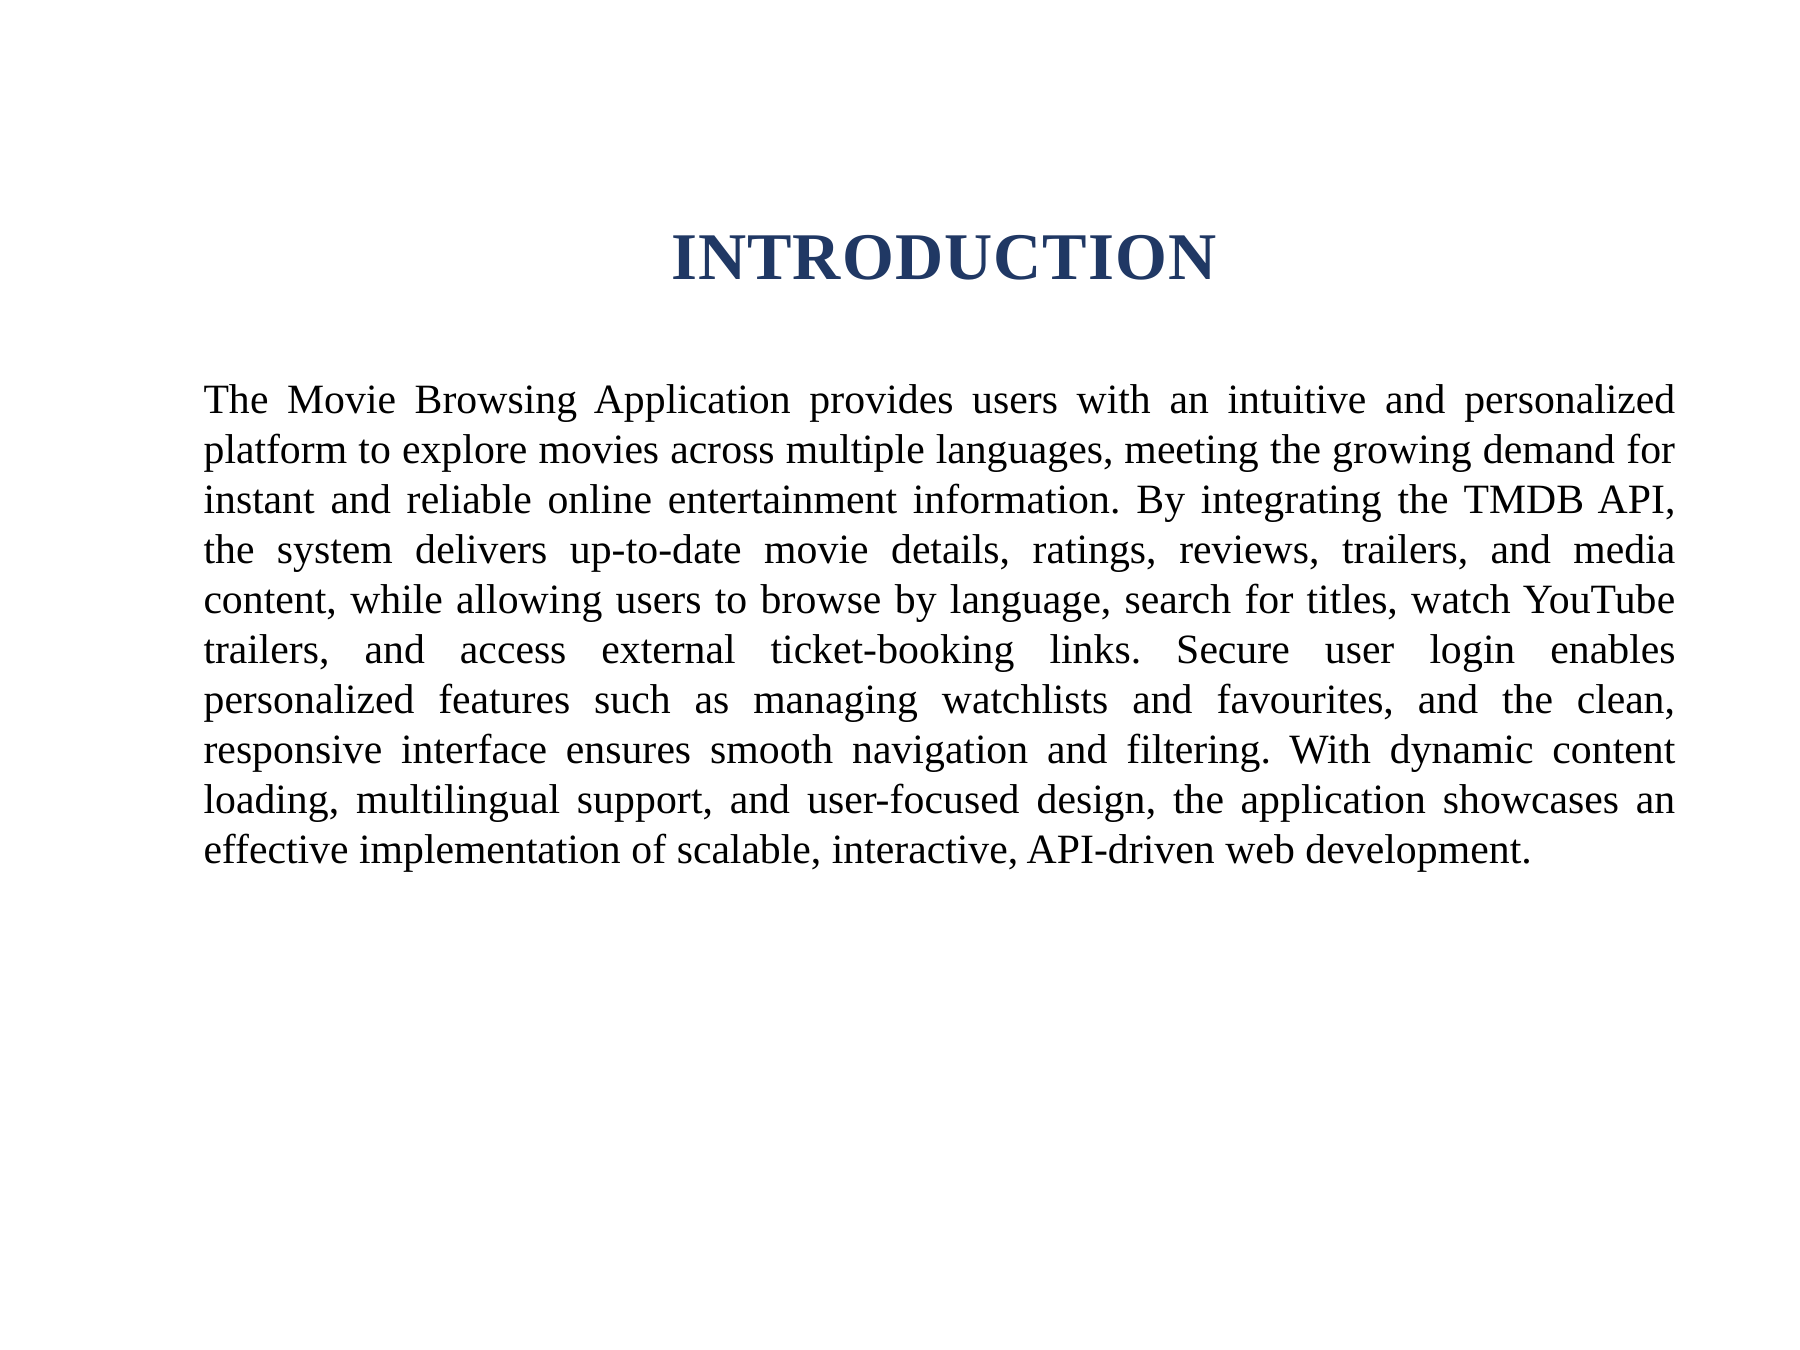

INTRODUCTION
The Movie Browsing Application provides users with an intuitive and personalized platform to explore movies across multiple languages, meeting the growing demand for instant and reliable online entertainment information. By integrating the TMDB API, the system delivers up-to-date movie details, ratings, reviews, trailers, and media content, while allowing users to browse by language, search for titles, watch YouTube trailers, and access external ticket-booking links. Secure user login enables personalized features such as managing watchlists and favourites, and the clean, responsive interface ensures smooth navigation and filtering. With dynamic content loading, multilingual support, and user-focused design, the application showcases an effective implementation of scalable, interactive, API-driven web development.